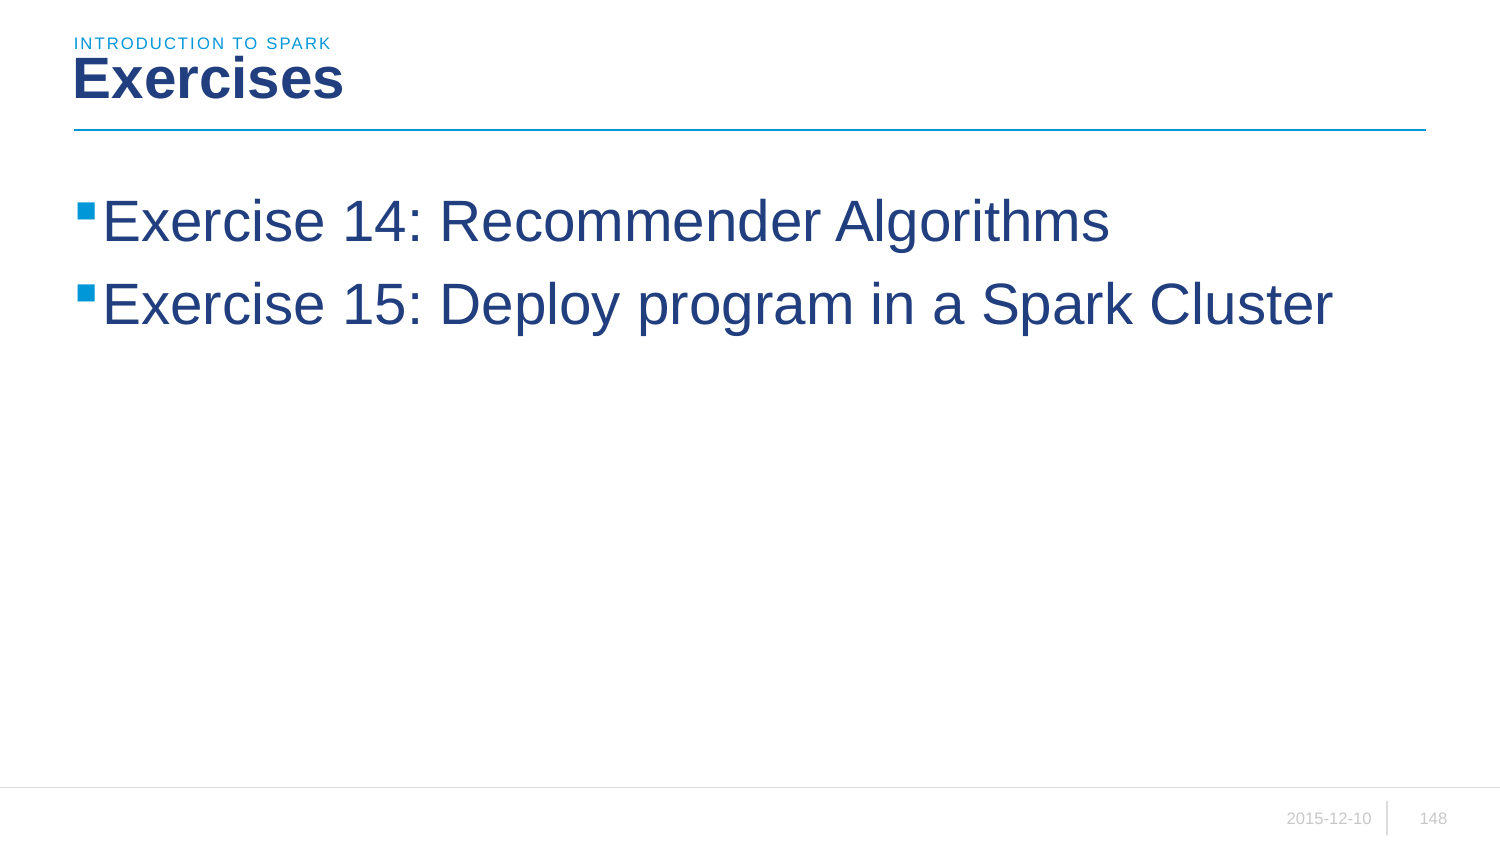

introduction to sparK
# Exercises
Exercise 14: Recommender Algorithms
Exercise 15: Deploy program in a Spark Cluster